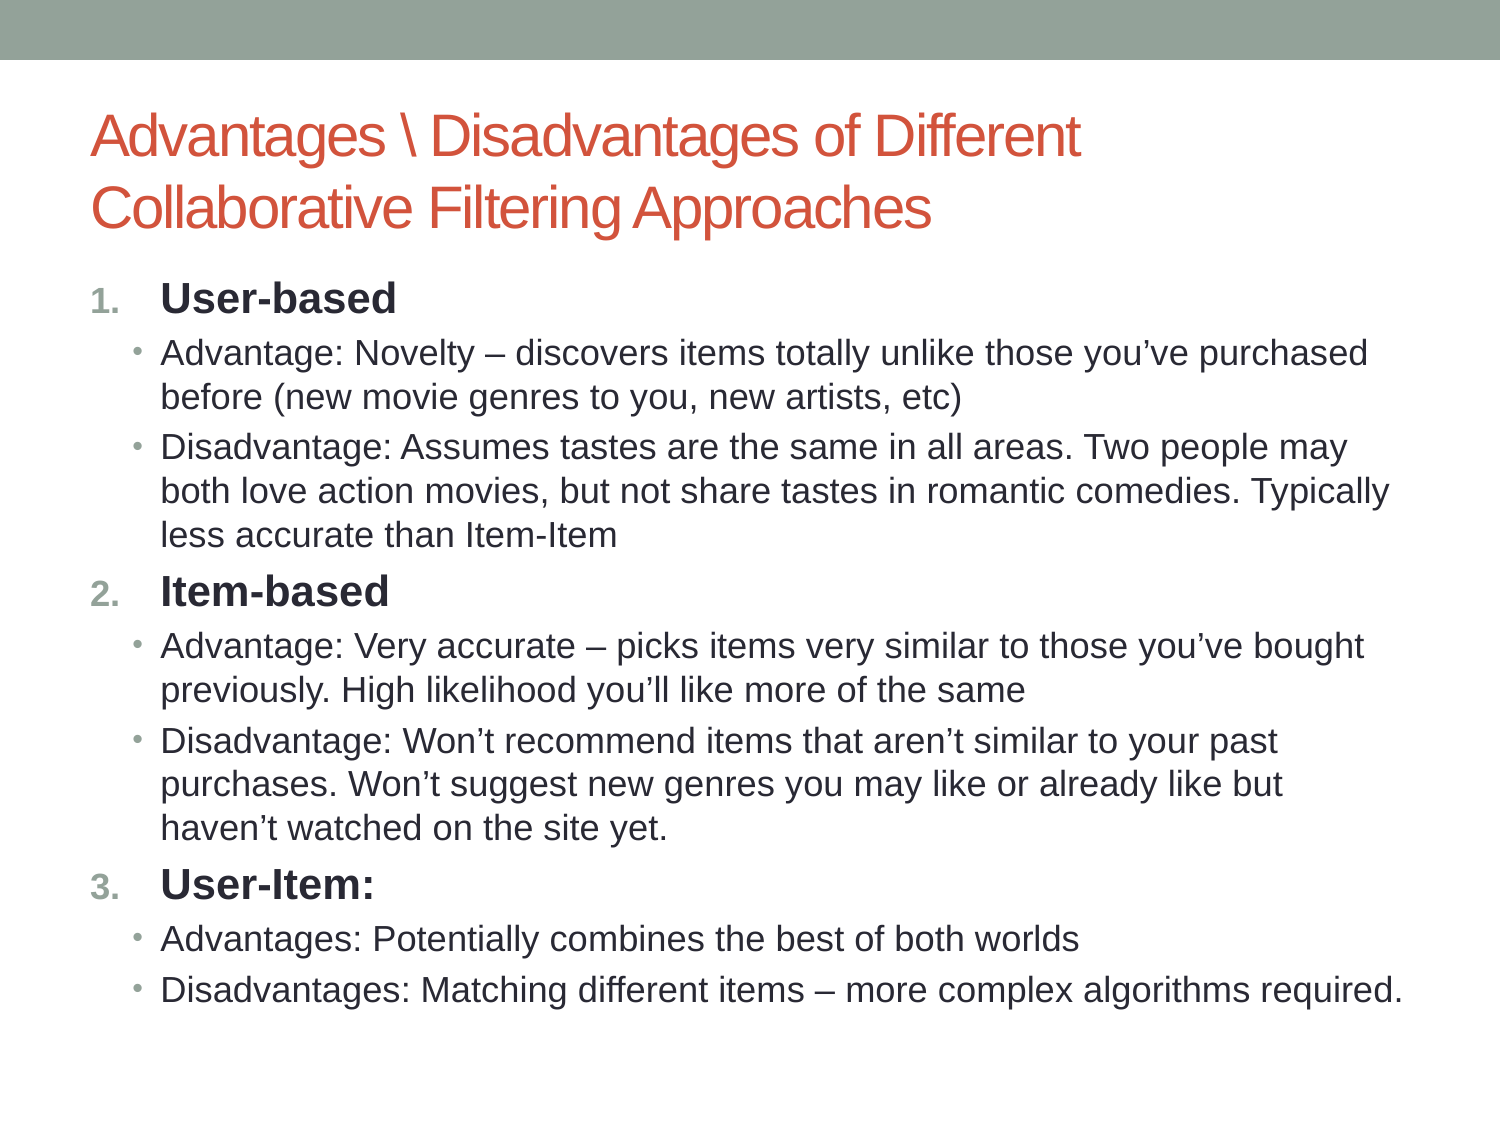

# Advantages \ Disadvantages of Different Collaborative Filtering Approaches
User-based
Advantage: Novelty – discovers items totally unlike those you’ve purchased before (new movie genres to you, new artists, etc)
Disadvantage: Assumes tastes are the same in all areas. Two people may both love action movies, but not share tastes in romantic comedies. Typically less accurate than Item-Item
Item-based
Advantage: Very accurate – picks items very similar to those you’ve bought previously. High likelihood you’ll like more of the same
Disadvantage: Won’t recommend items that aren’t similar to your past purchases. Won’t suggest new genres you may like or already like but haven’t watched on the site yet.
User-Item:
Advantages: Potentially combines the best of both worlds
Disadvantages: Matching different items – more complex algorithms required.